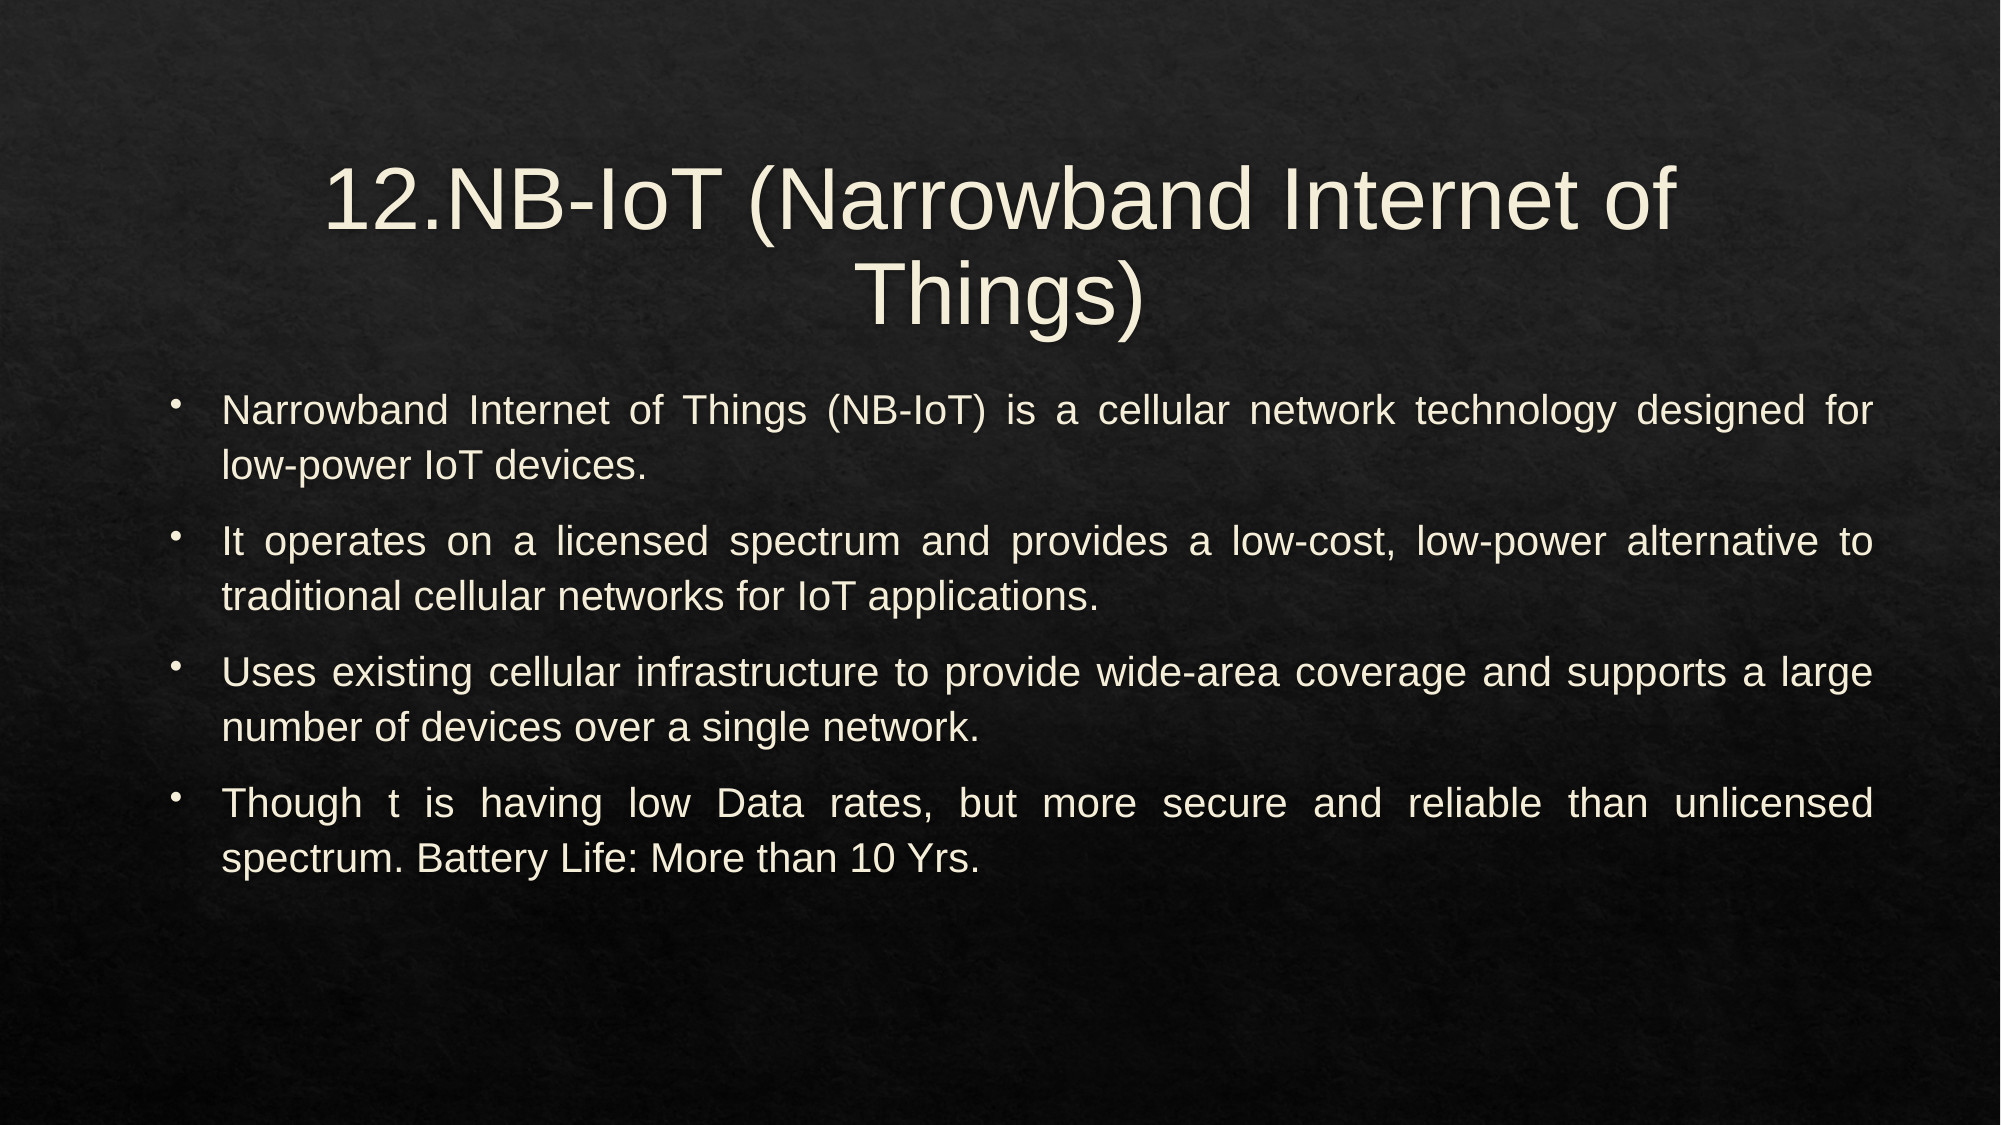

# 12.NB-IoT (Narrowband Internet of Things)
Narrowband Internet of Things (NB-IoT) is a cellular network technology designed for low-power IoT devices.
It operates on a licensed spectrum and provides a low-cost, low-power alternative to traditional cellular networks for IoT applications.
Uses existing cellular infrastructure to provide wide-area coverage and supports a large number of devices over a single network.
Though t is having low Data rates, but more secure and reliable than unlicensed spectrum. Battery Life: More than 10 Yrs.